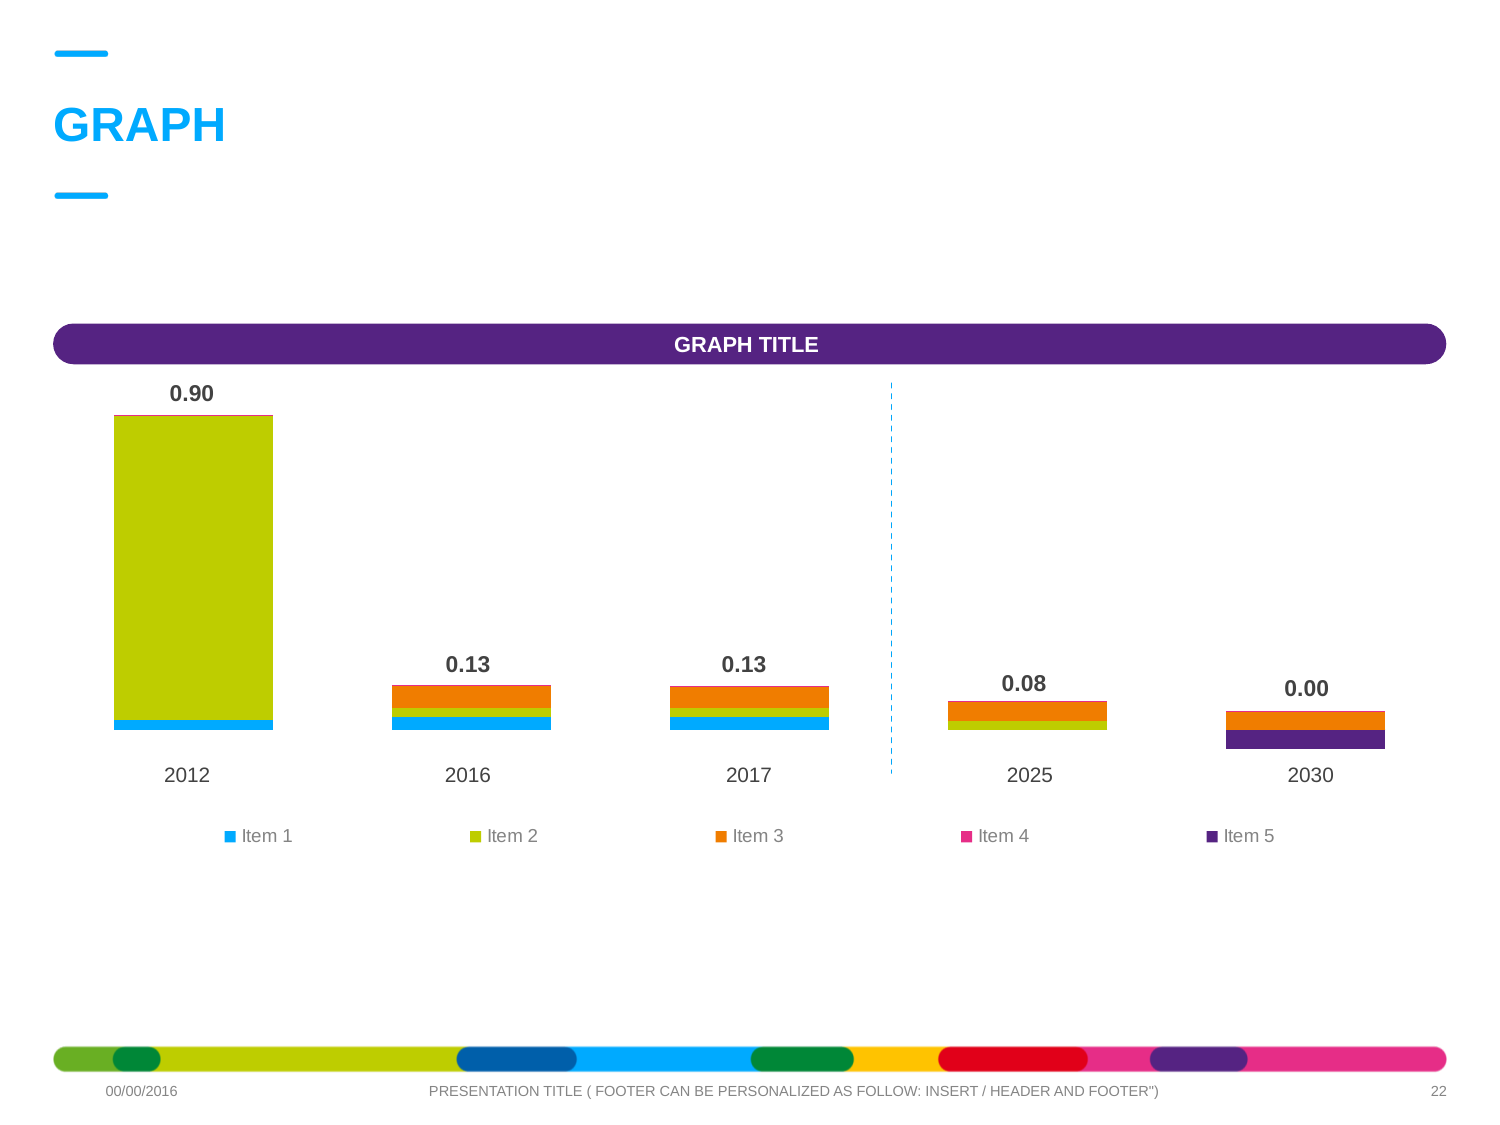

# GRAPH

Graph Title

### Chart

| Category | Item 1 | Item 2 | Item 3 | Item 4 | Item 5 |
|---|---|---|---|---|---|
| 2012 | 0.028826843206758407 | 0.8673420061228706 | 0.0 | 0.0017303542065842186 | None |
| 2016 | 0.036933902315190906 | 0.026862388784524772 | 0.06123095044679122 | 0.0020174580625507716 | None |
| 2017 | 0.03656456329203899 | 0.026593764896679525 | 0.06061864094232332 | 0.0020174580625507716 | None |
| 2025 | 0.0 | 0.024539255463274495 | 0.05593552931295992 | 0.0020174580625507716 | None |
| 2030 | 0.0 | 0.0 | 0.05319413181251467 | 0.0020174580625507716 | -0.05521158987506544 |
0.90
0.13
0.13
0.08
0.00
2012
2016
2017
2025
2030
22
00/00/2016
PRESENTATION TITLE ( FOOTER CAN BE PERSONALIZED AS FOLLOW: INSERT / HEADER AND FOOTER")